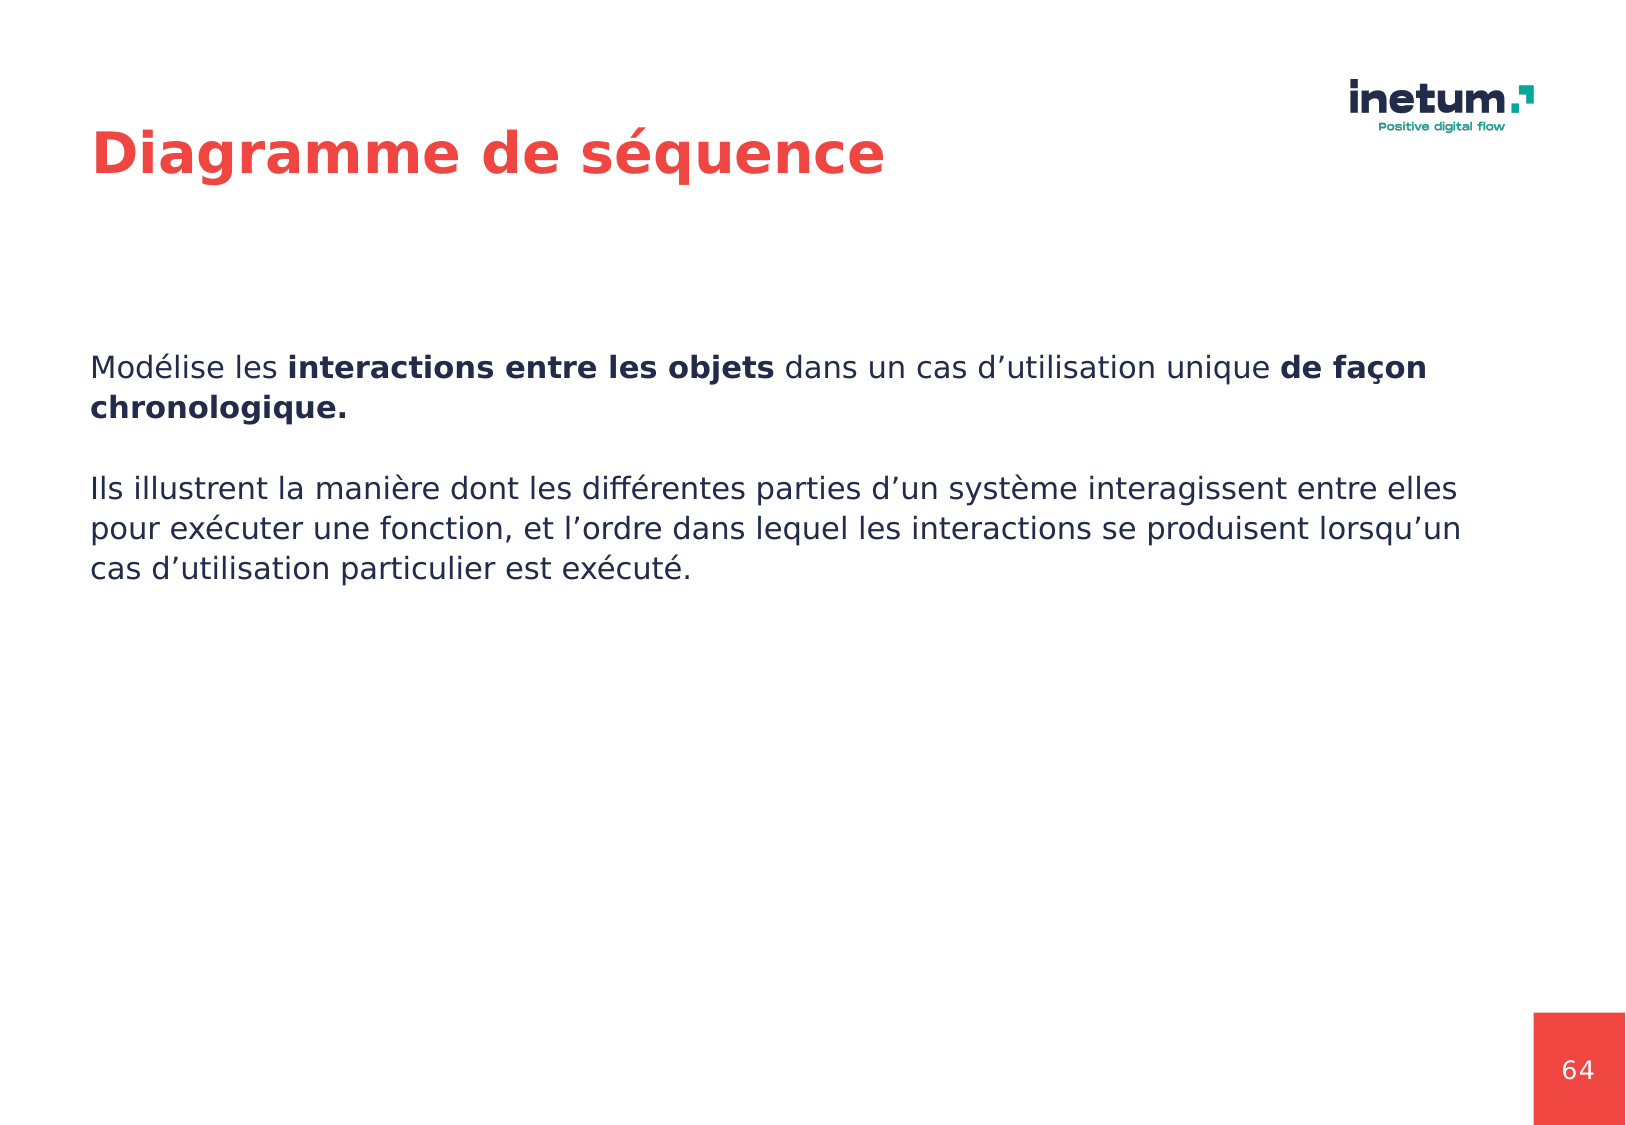

# Diagramme de séquence
Modélise les interactions entre les objets dans un cas d’utilisation unique de façon chronologique.
Ils illustrent la manière dont les différentes parties d’un système interagissent entre elles pour exécuter une fonction, et l’ordre dans lequel les interactions se produisent lorsqu’un cas d’utilisation particulier est exécuté.